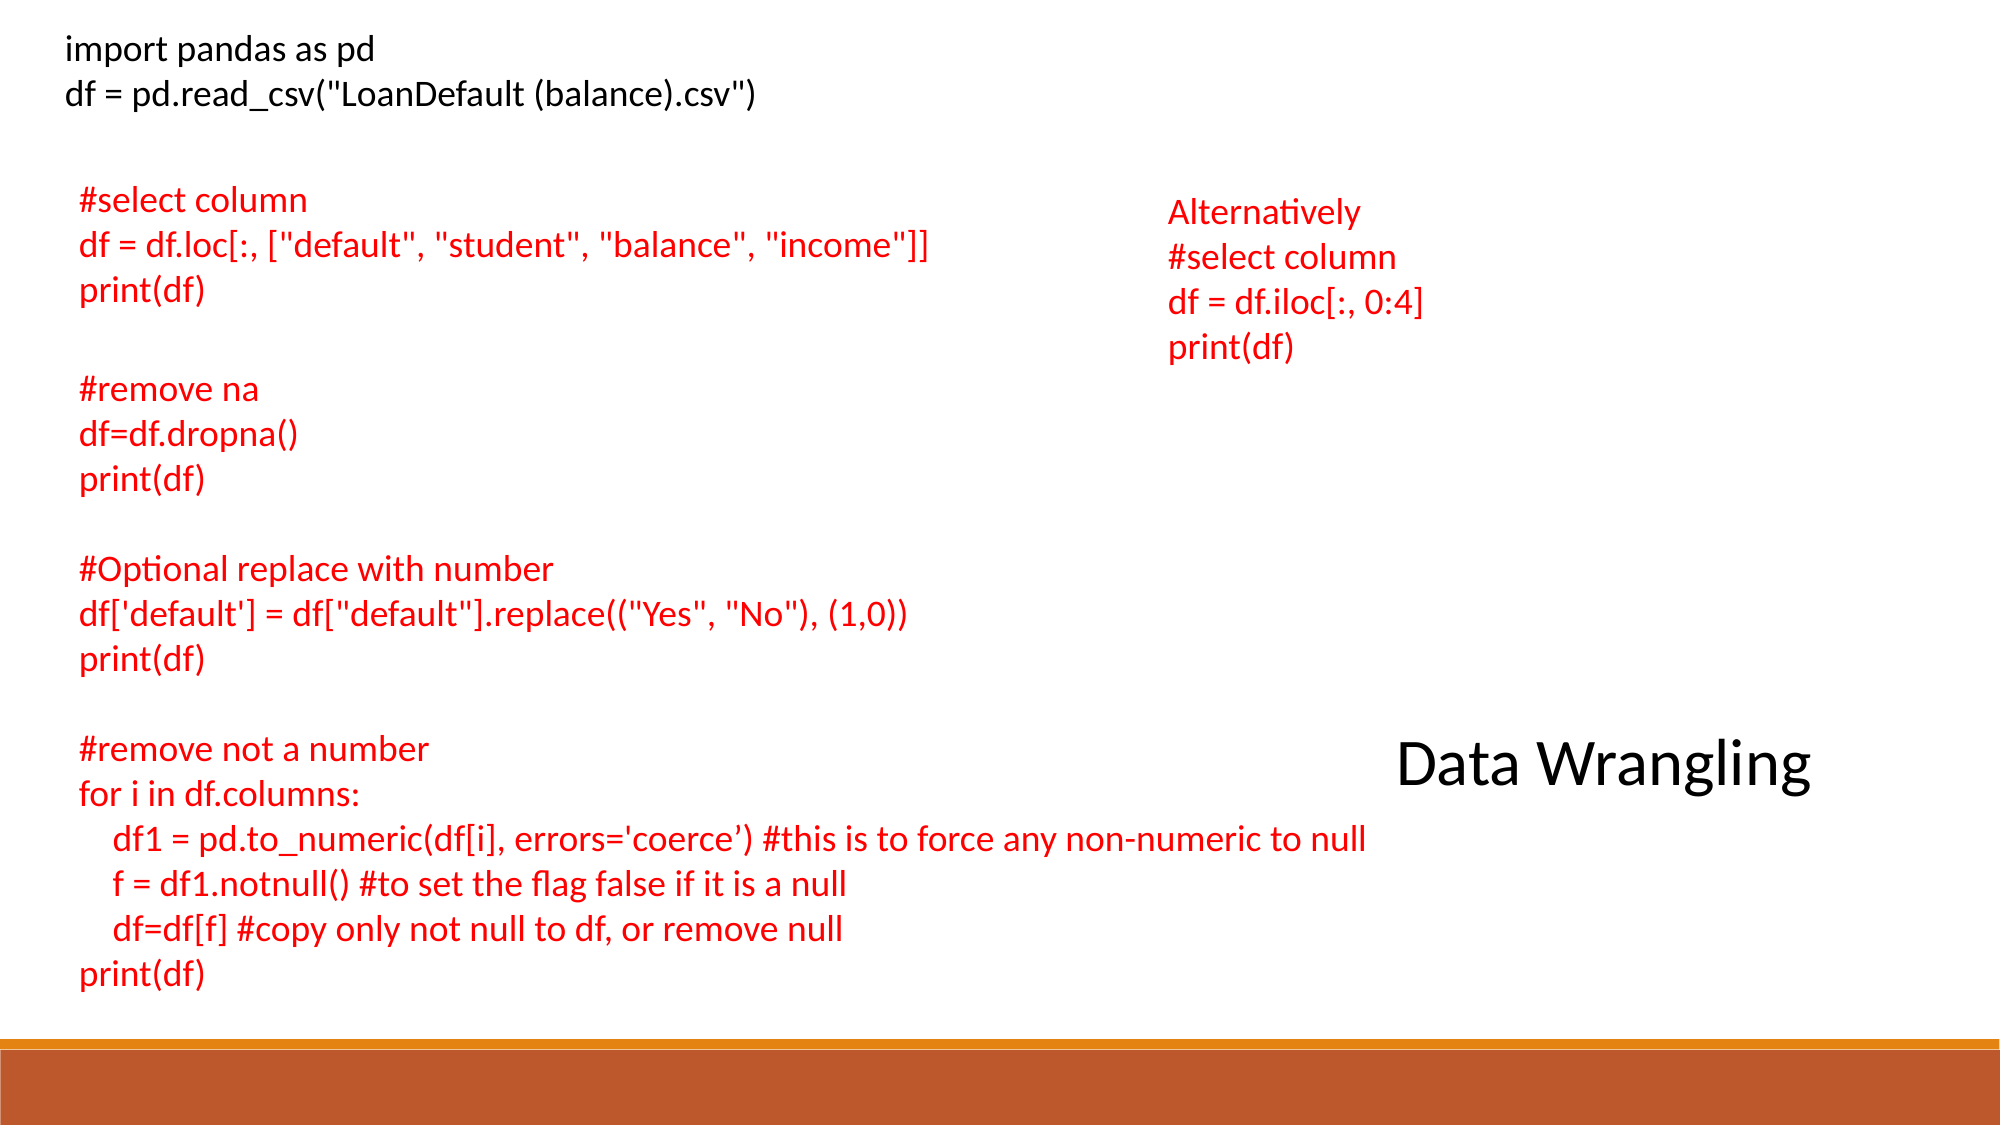

import pandas as pd
df = pd.read_csv("LoanDefault (balance).csv")

#select column
df = df.loc[:, ["default", "student", "balance", "income"]]
print(df)
Alternatively
#select column
df = df.iloc[:, 0:4]
print(df)
#remove na
df=df.dropna()
print(df)
#Optional replace with number
df['default'] = df["default"].replace(("Yes", "No"), (1,0))
print(df)
Data Wrangling
#remove not a number
for i in df.columns:
    df1 = pd.to_numeric(df[i], errors='coerce’) #this is to force any non-numeric to null
    f = df1.notnull() #to set the flag false if it is a null
    df=df[f] #copy only not null to df, or remove null
print(df)